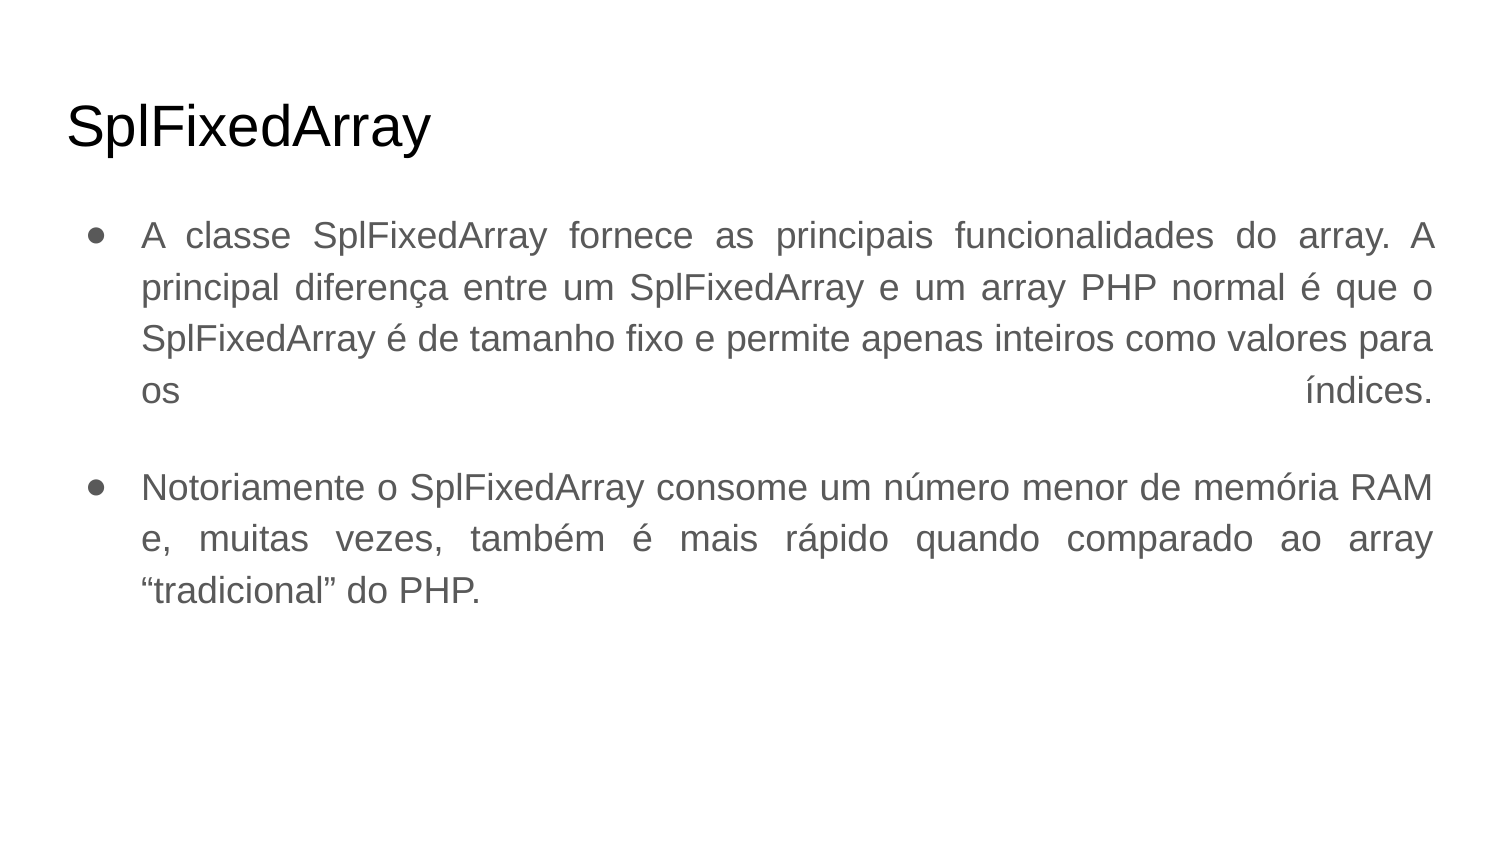

# SplFixedArray
A classe SplFixedArray fornece as principais funcionalidades do array. A principal diferença entre um SplFixedArray e um array PHP normal é que o SplFixedArray é de tamanho fixo e permite apenas inteiros como valores para os índices.
Notoriamente o SplFixedArray consome um número menor de memória RAM e, muitas vezes, também é mais rápido quando comparado ao array “tradicional” do PHP.